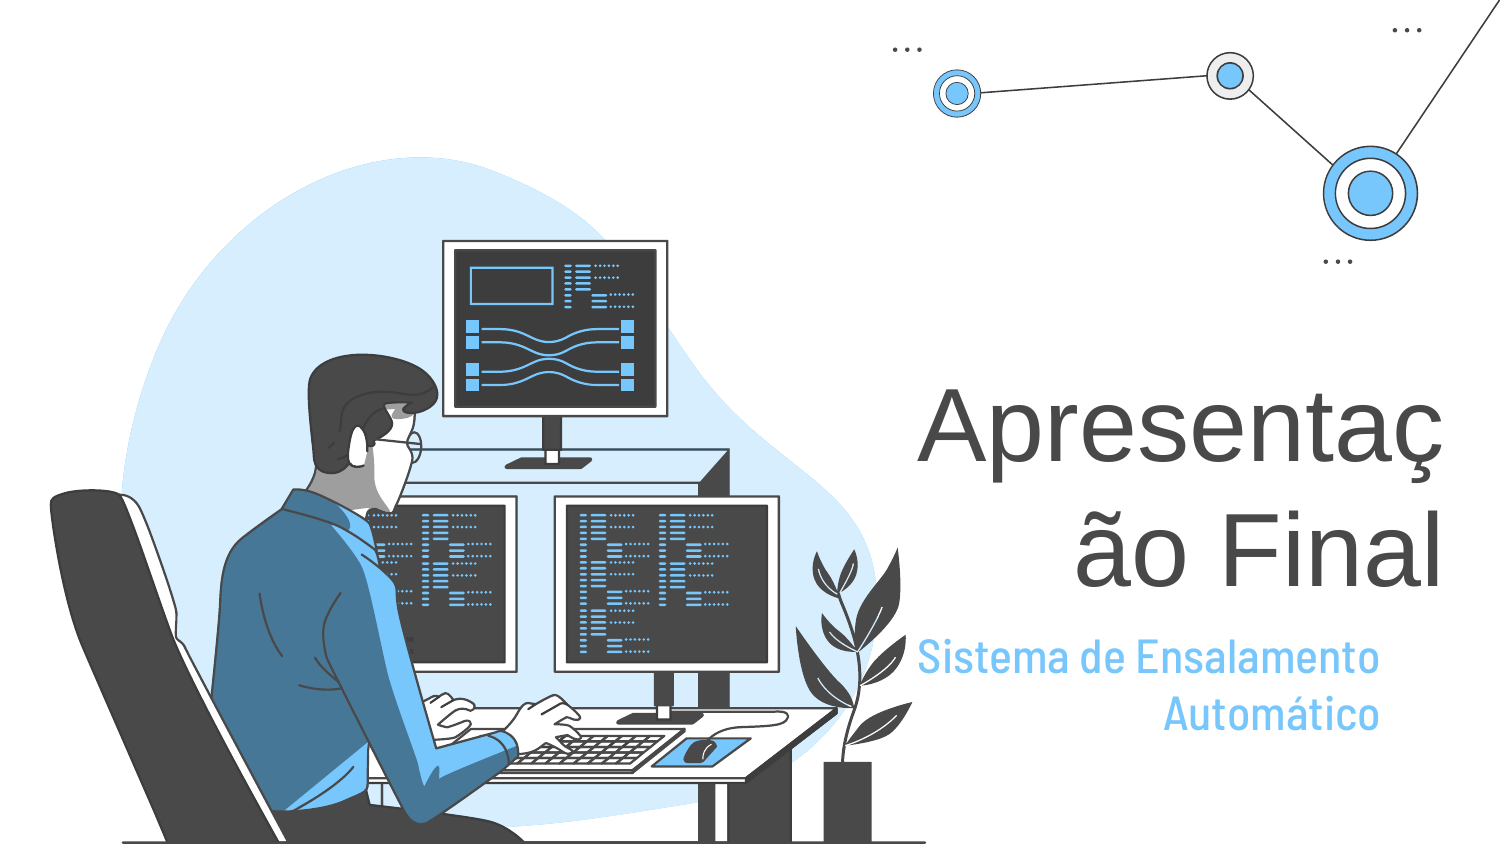

# Apresentação Final
Sistema de Ensalamento Automático